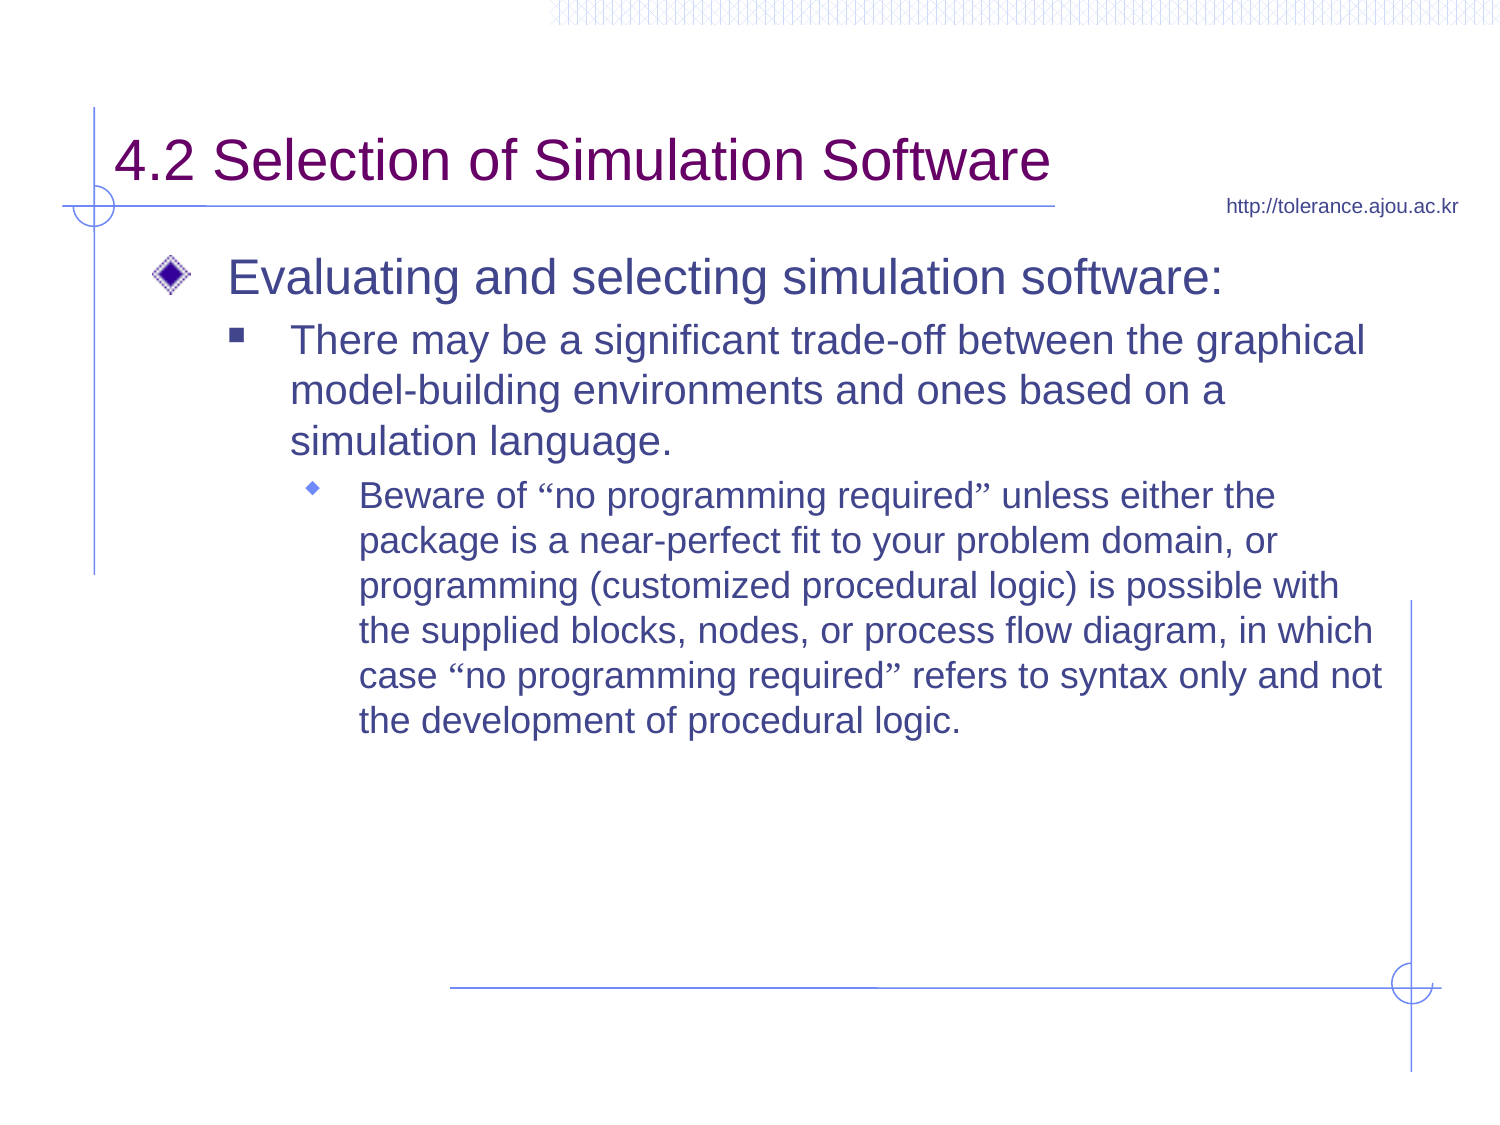

# 4.2 Selection of Simulation Software
Evaluating and selecting simulation software:
There may be a significant trade-off between the graphical model-building environments and ones based on a simulation language.
Beware of “no programming required” unless either the package is a near-perfect fit to your problem domain, or programming (customized procedural logic) is possible with the supplied blocks, nodes, or process flow diagram, in which case “no programming required” refers to syntax only and not the development of procedural logic.